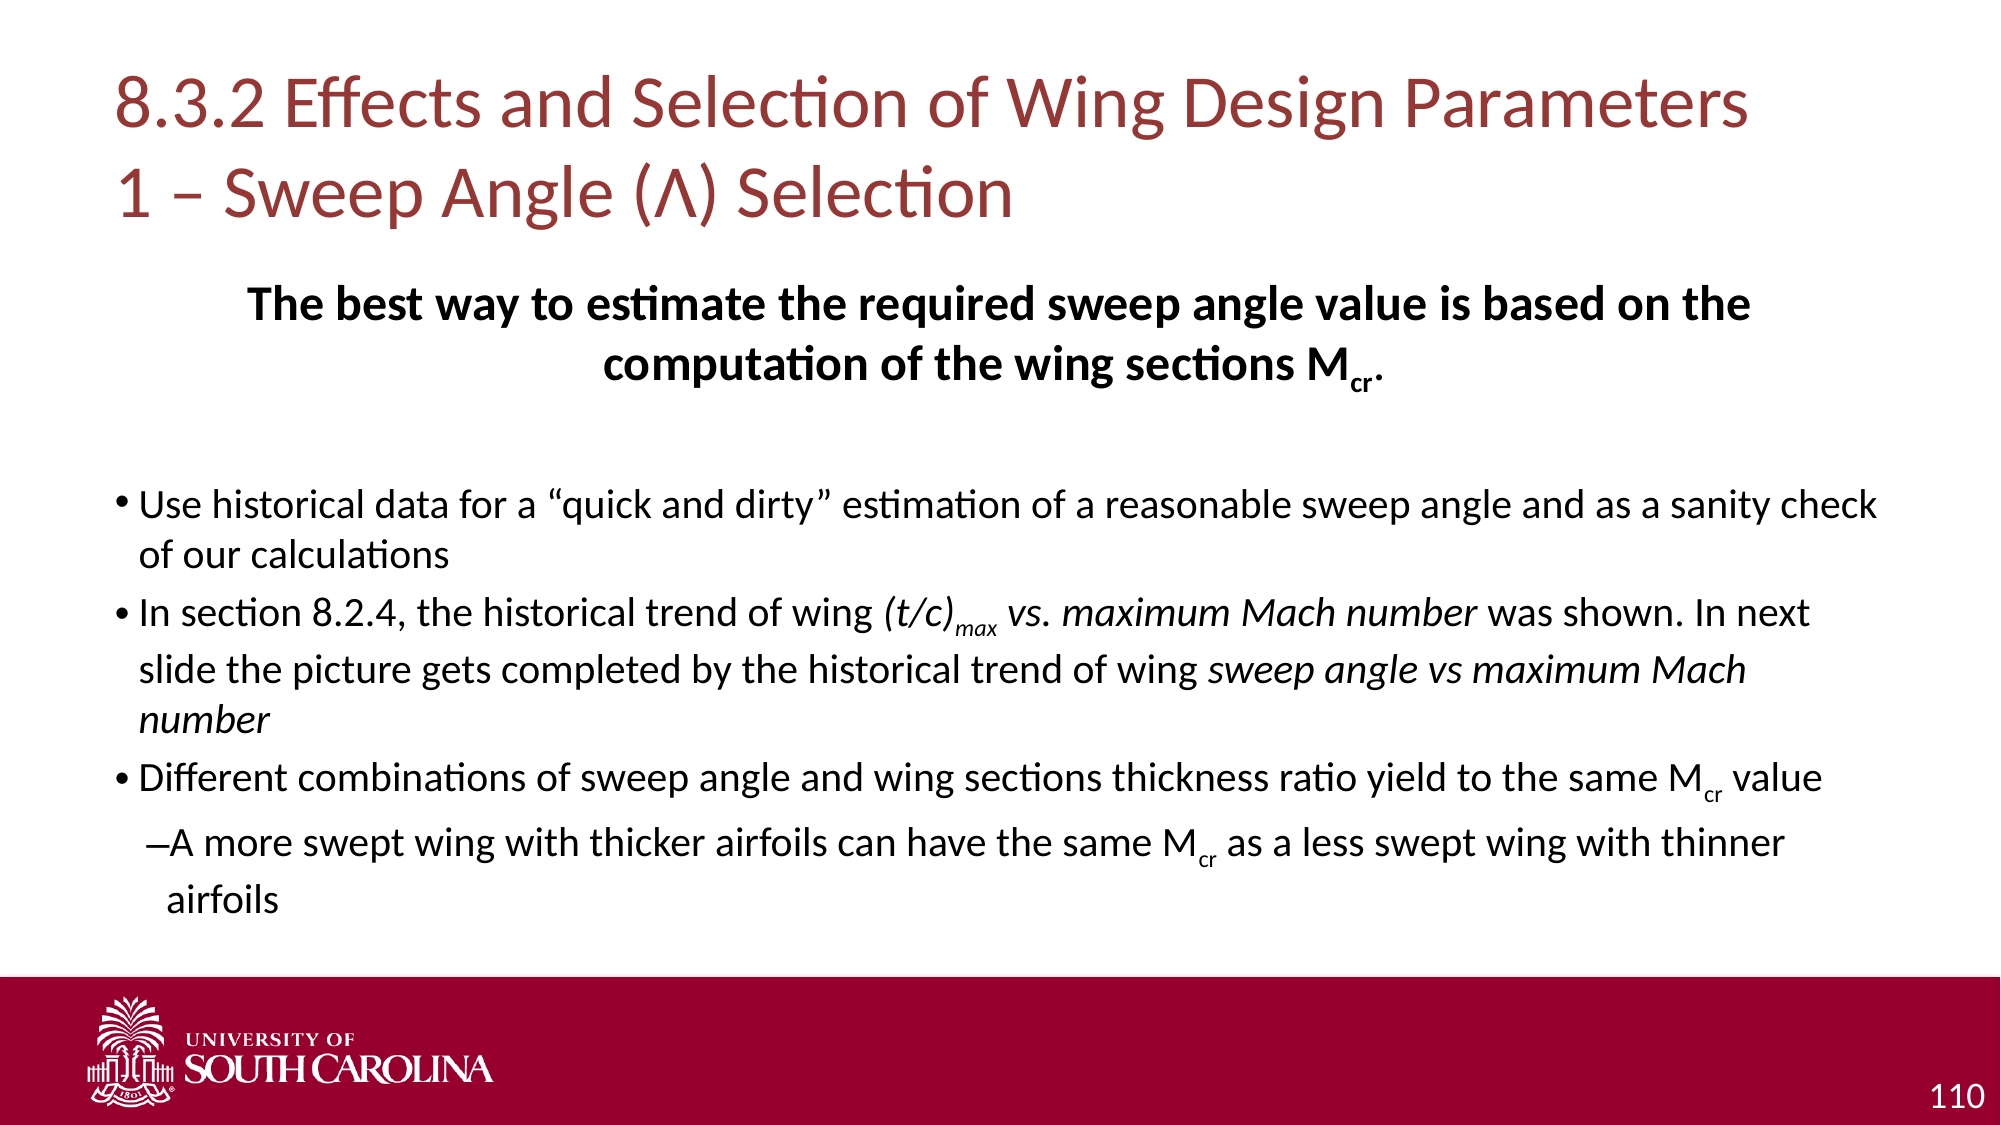

# 8.3.2 Effects and Selection of Wing Design Parameters 1 – Sweep Angle (Λ) Selection
The best way to estimate the required sweep angle value is based on the computation of the wing sections Mcr.

Use historical data for a “quick and dirty” estimation of a reasonable sweep angle and as a sanity check of our calculations
In section 8.2.4, the historical trend of wing (t/c)max vs. maximum Mach number was shown. In next slide the picture gets completed by the historical trend of wing sweep angle vs maximum Mach number
Different combinations of sweep angle and wing sections thickness ratio yield to the same Mcr value
A more swept wing with thicker airfoils can have the same Mcr as a less swept wing with thinner airfoils